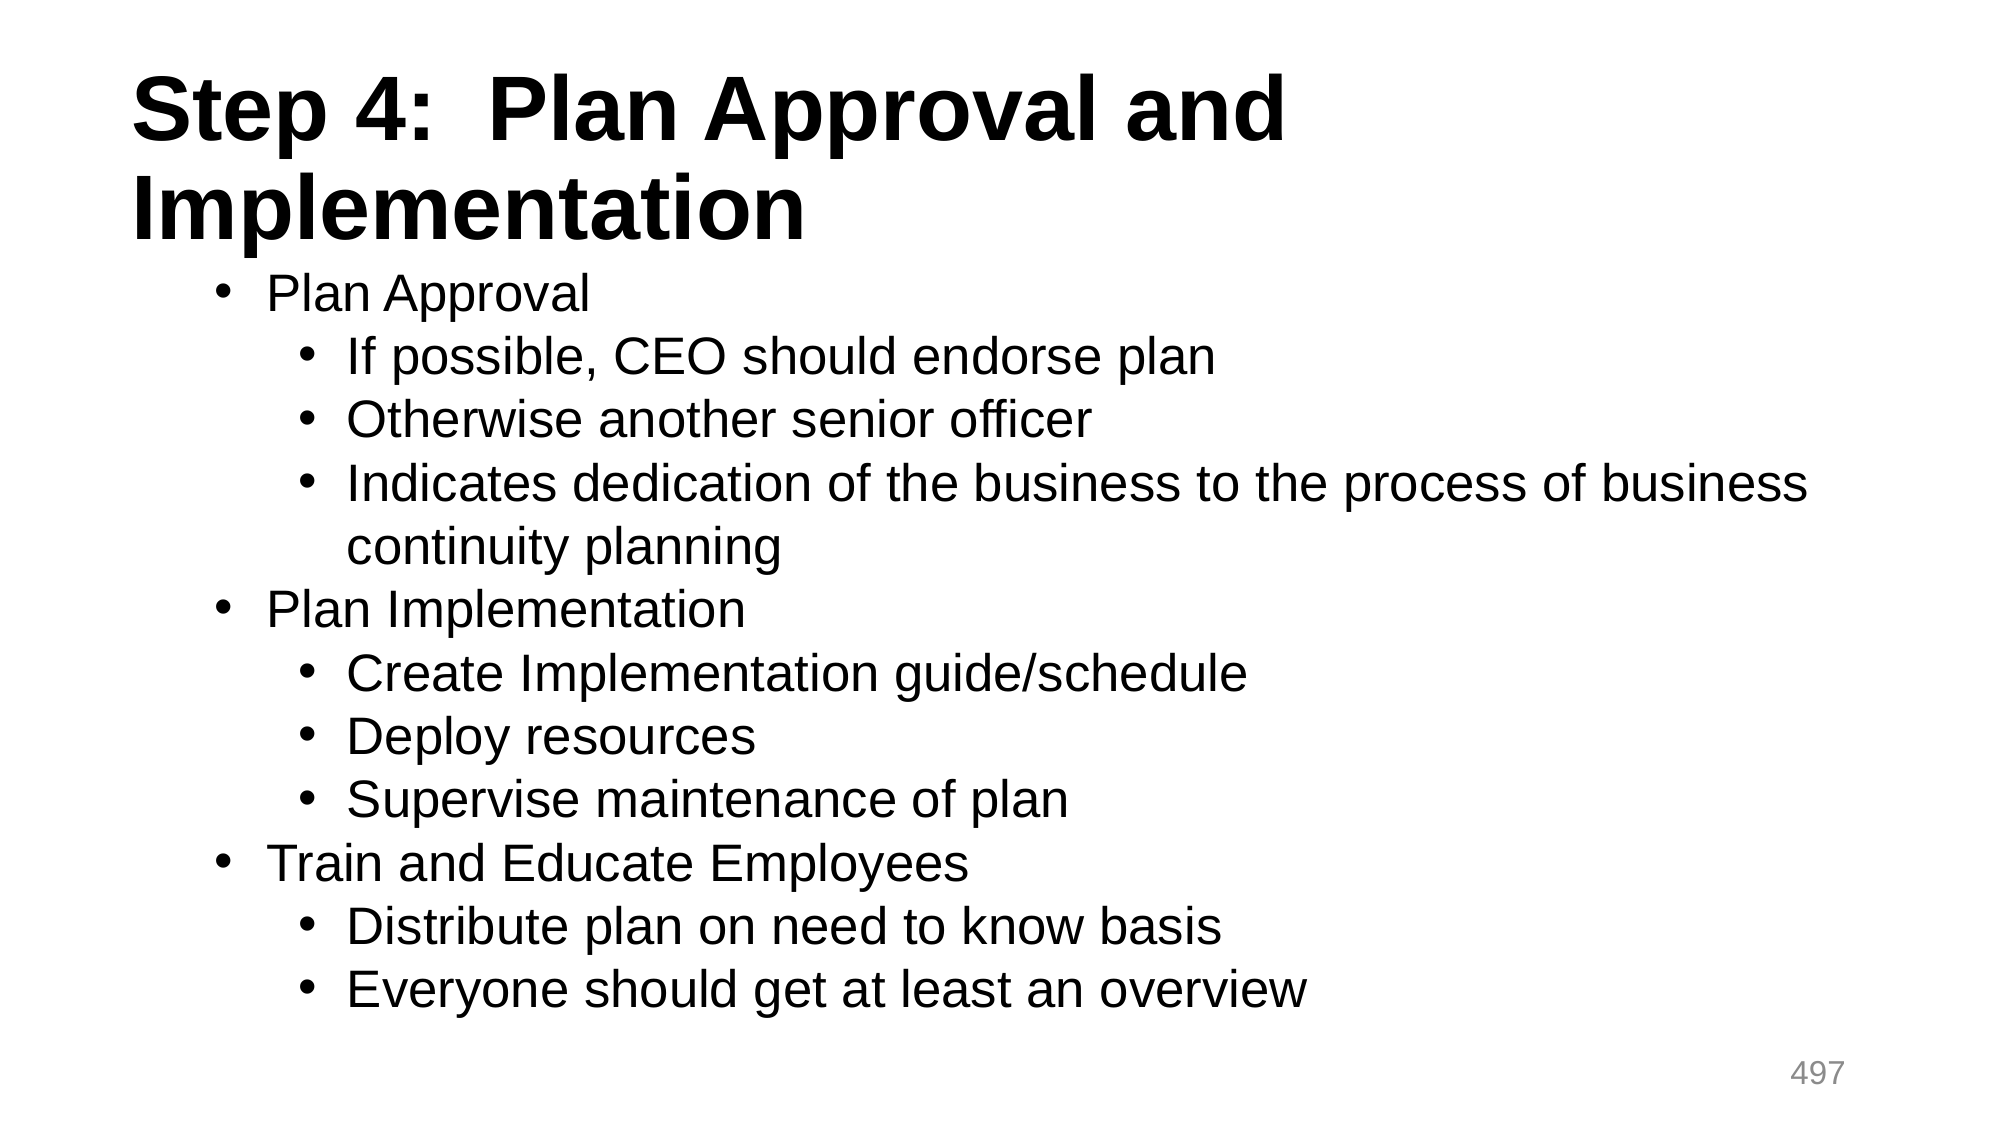

# Step 4:  Plan Approval and Implementation
Plan Approval
If possible, CEO should endorse plan
Otherwise another senior officer
Indicates dedication of the business to the process of business continuity planning
Plan Implementation
Create Implementation guide/schedule
Deploy resources
Supervise maintenance of plan
Train and Educate Employees
Distribute plan on need to know basis
Everyone should get at least an overview

497